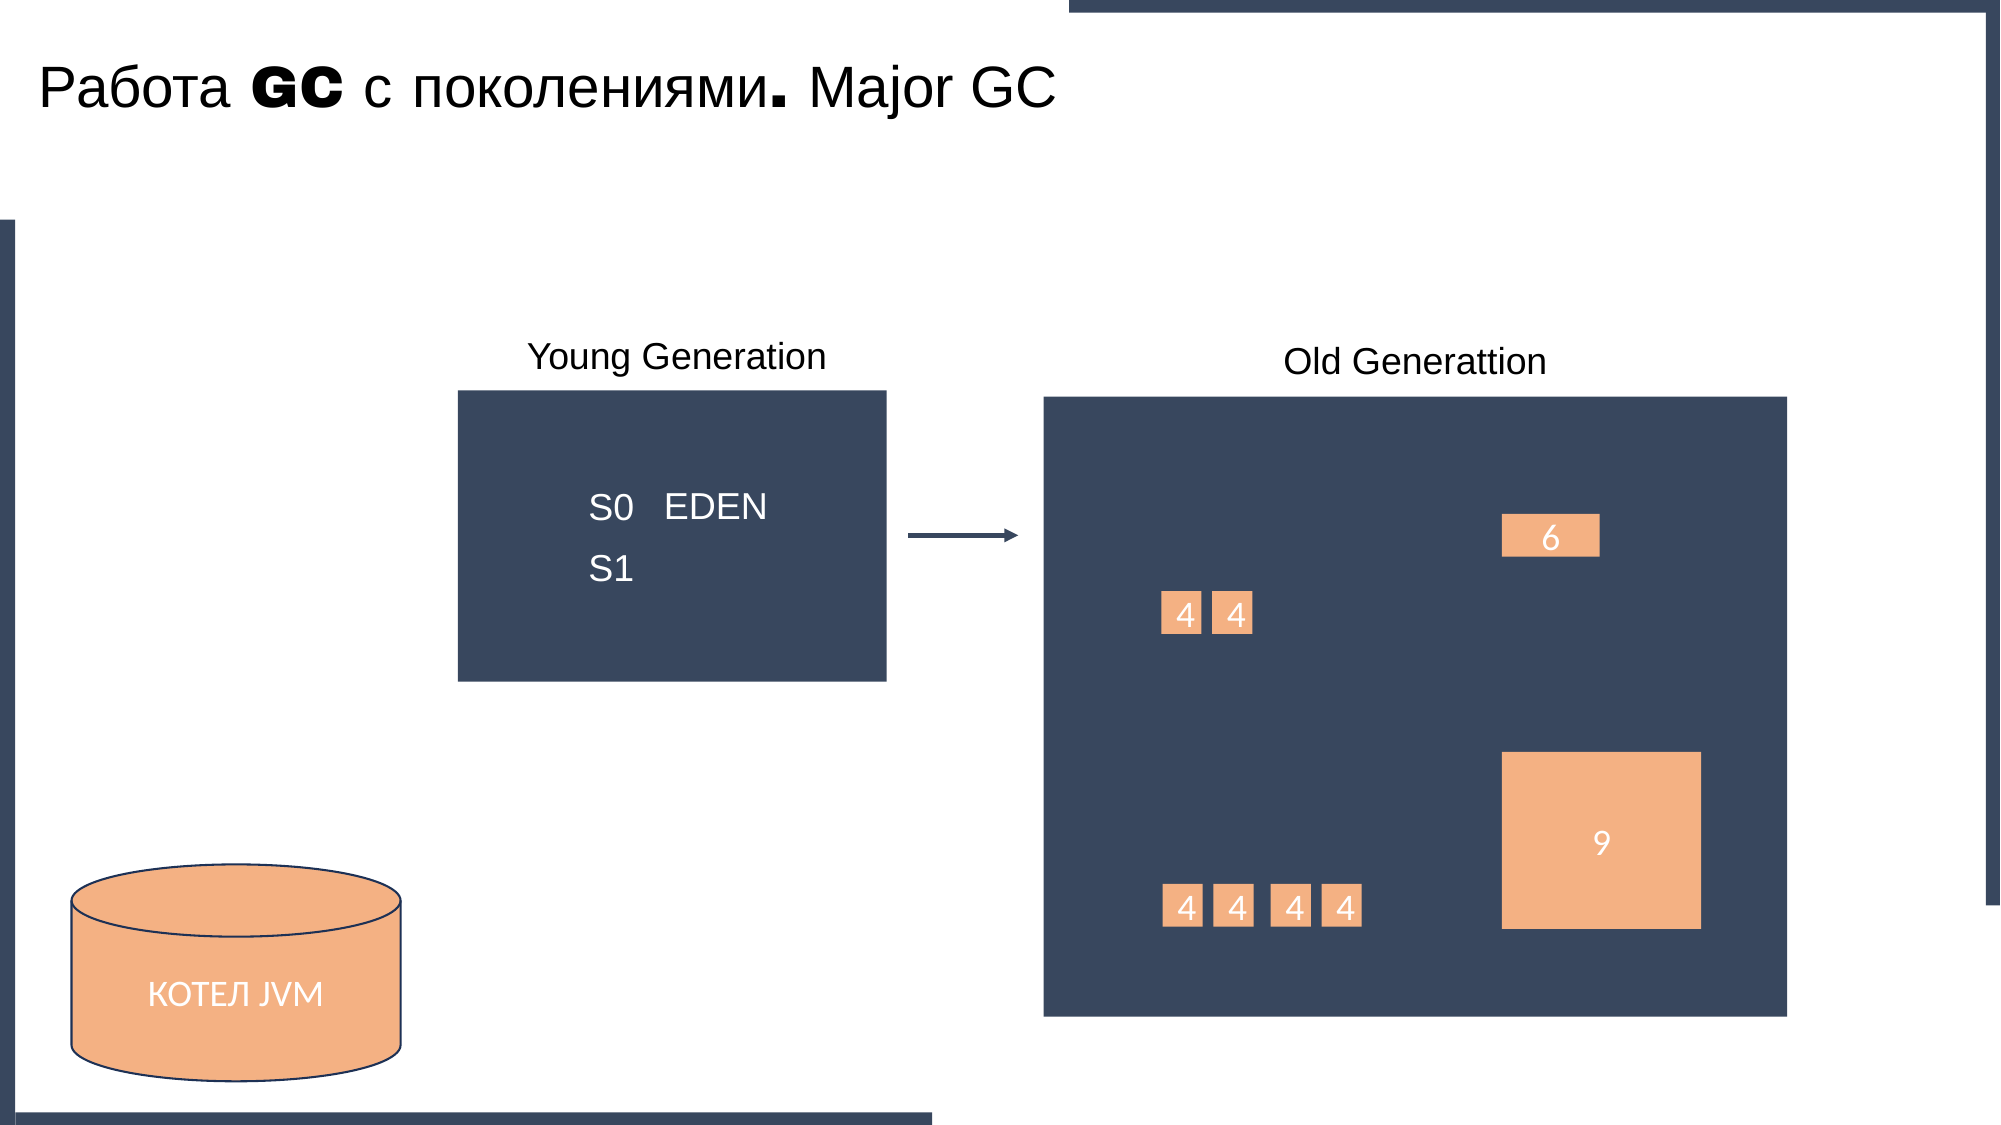

Работа GC с поколениями. Major GC

Young Generation
Old Generattion

EDEN
S0
6
S1
4
4
9
КОТЕЛ JVM
4
4
4
4